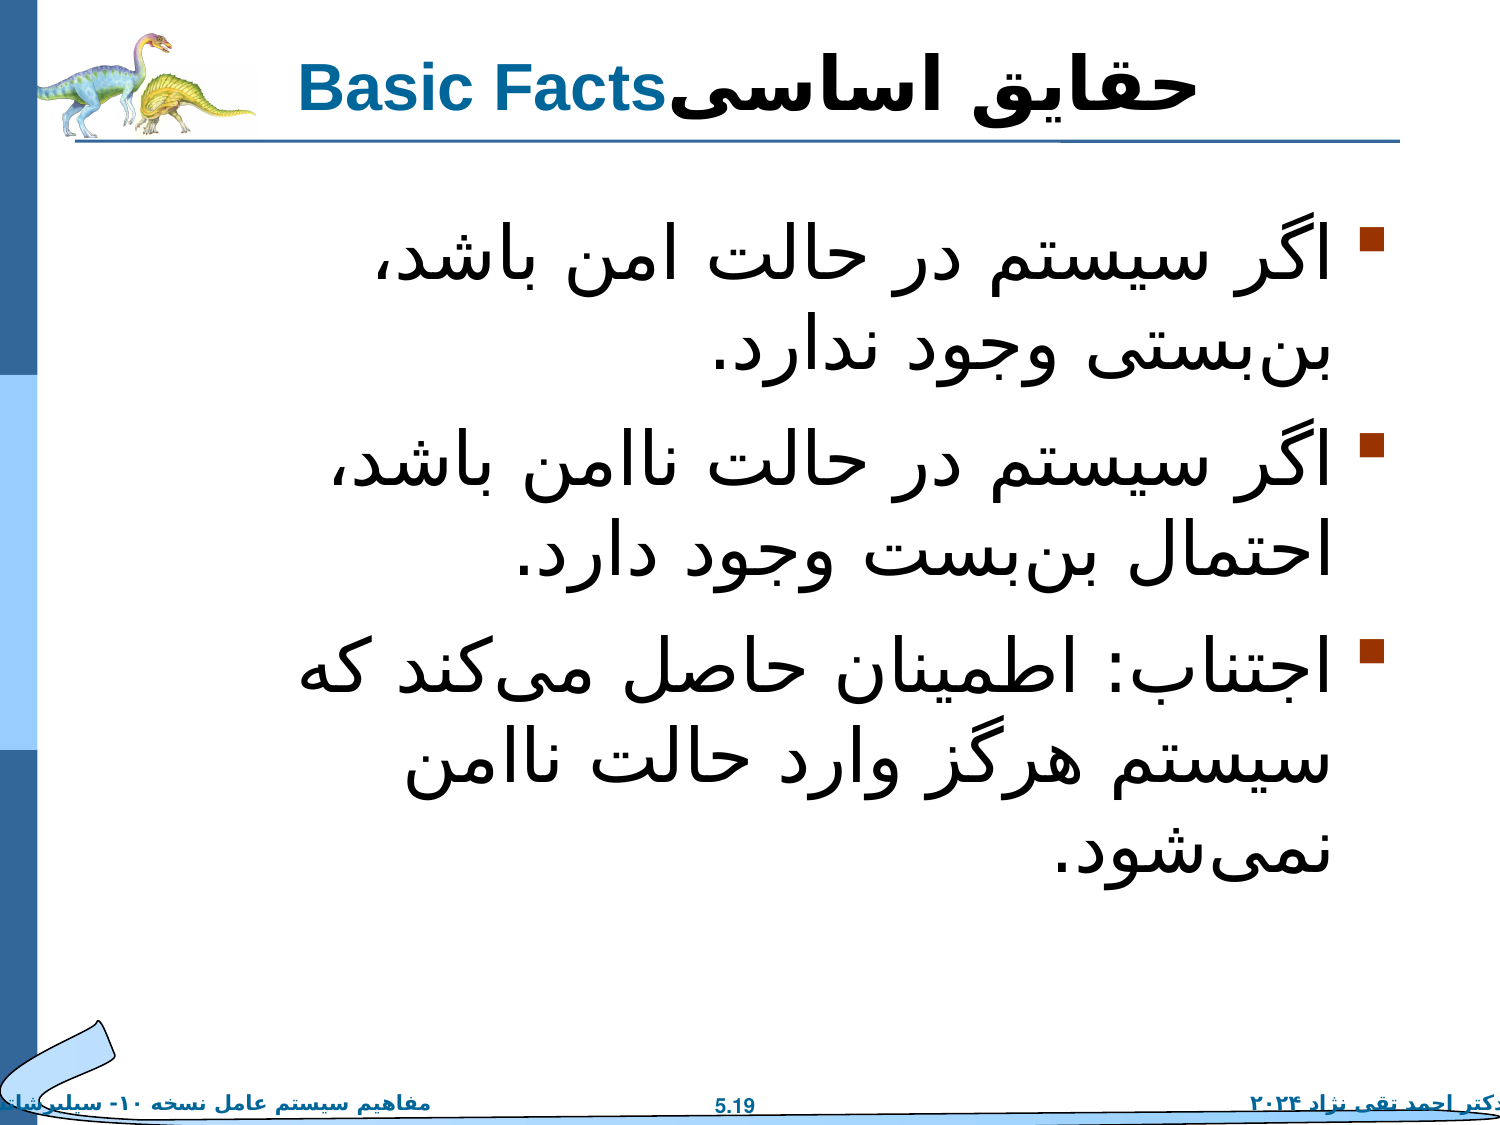

# Basic Factsحقایق اساسی
اگر سیستم در حالت امن باشد، بن‌بستی وجود ندارد.
اگر سیستم در حالت ناامن باشد، احتمال بن‌بست وجود دارد.
اجتناب: اطمینان حاصل می‌کند که سیستم هرگز وارد حالت ناامن نمی‌شود.